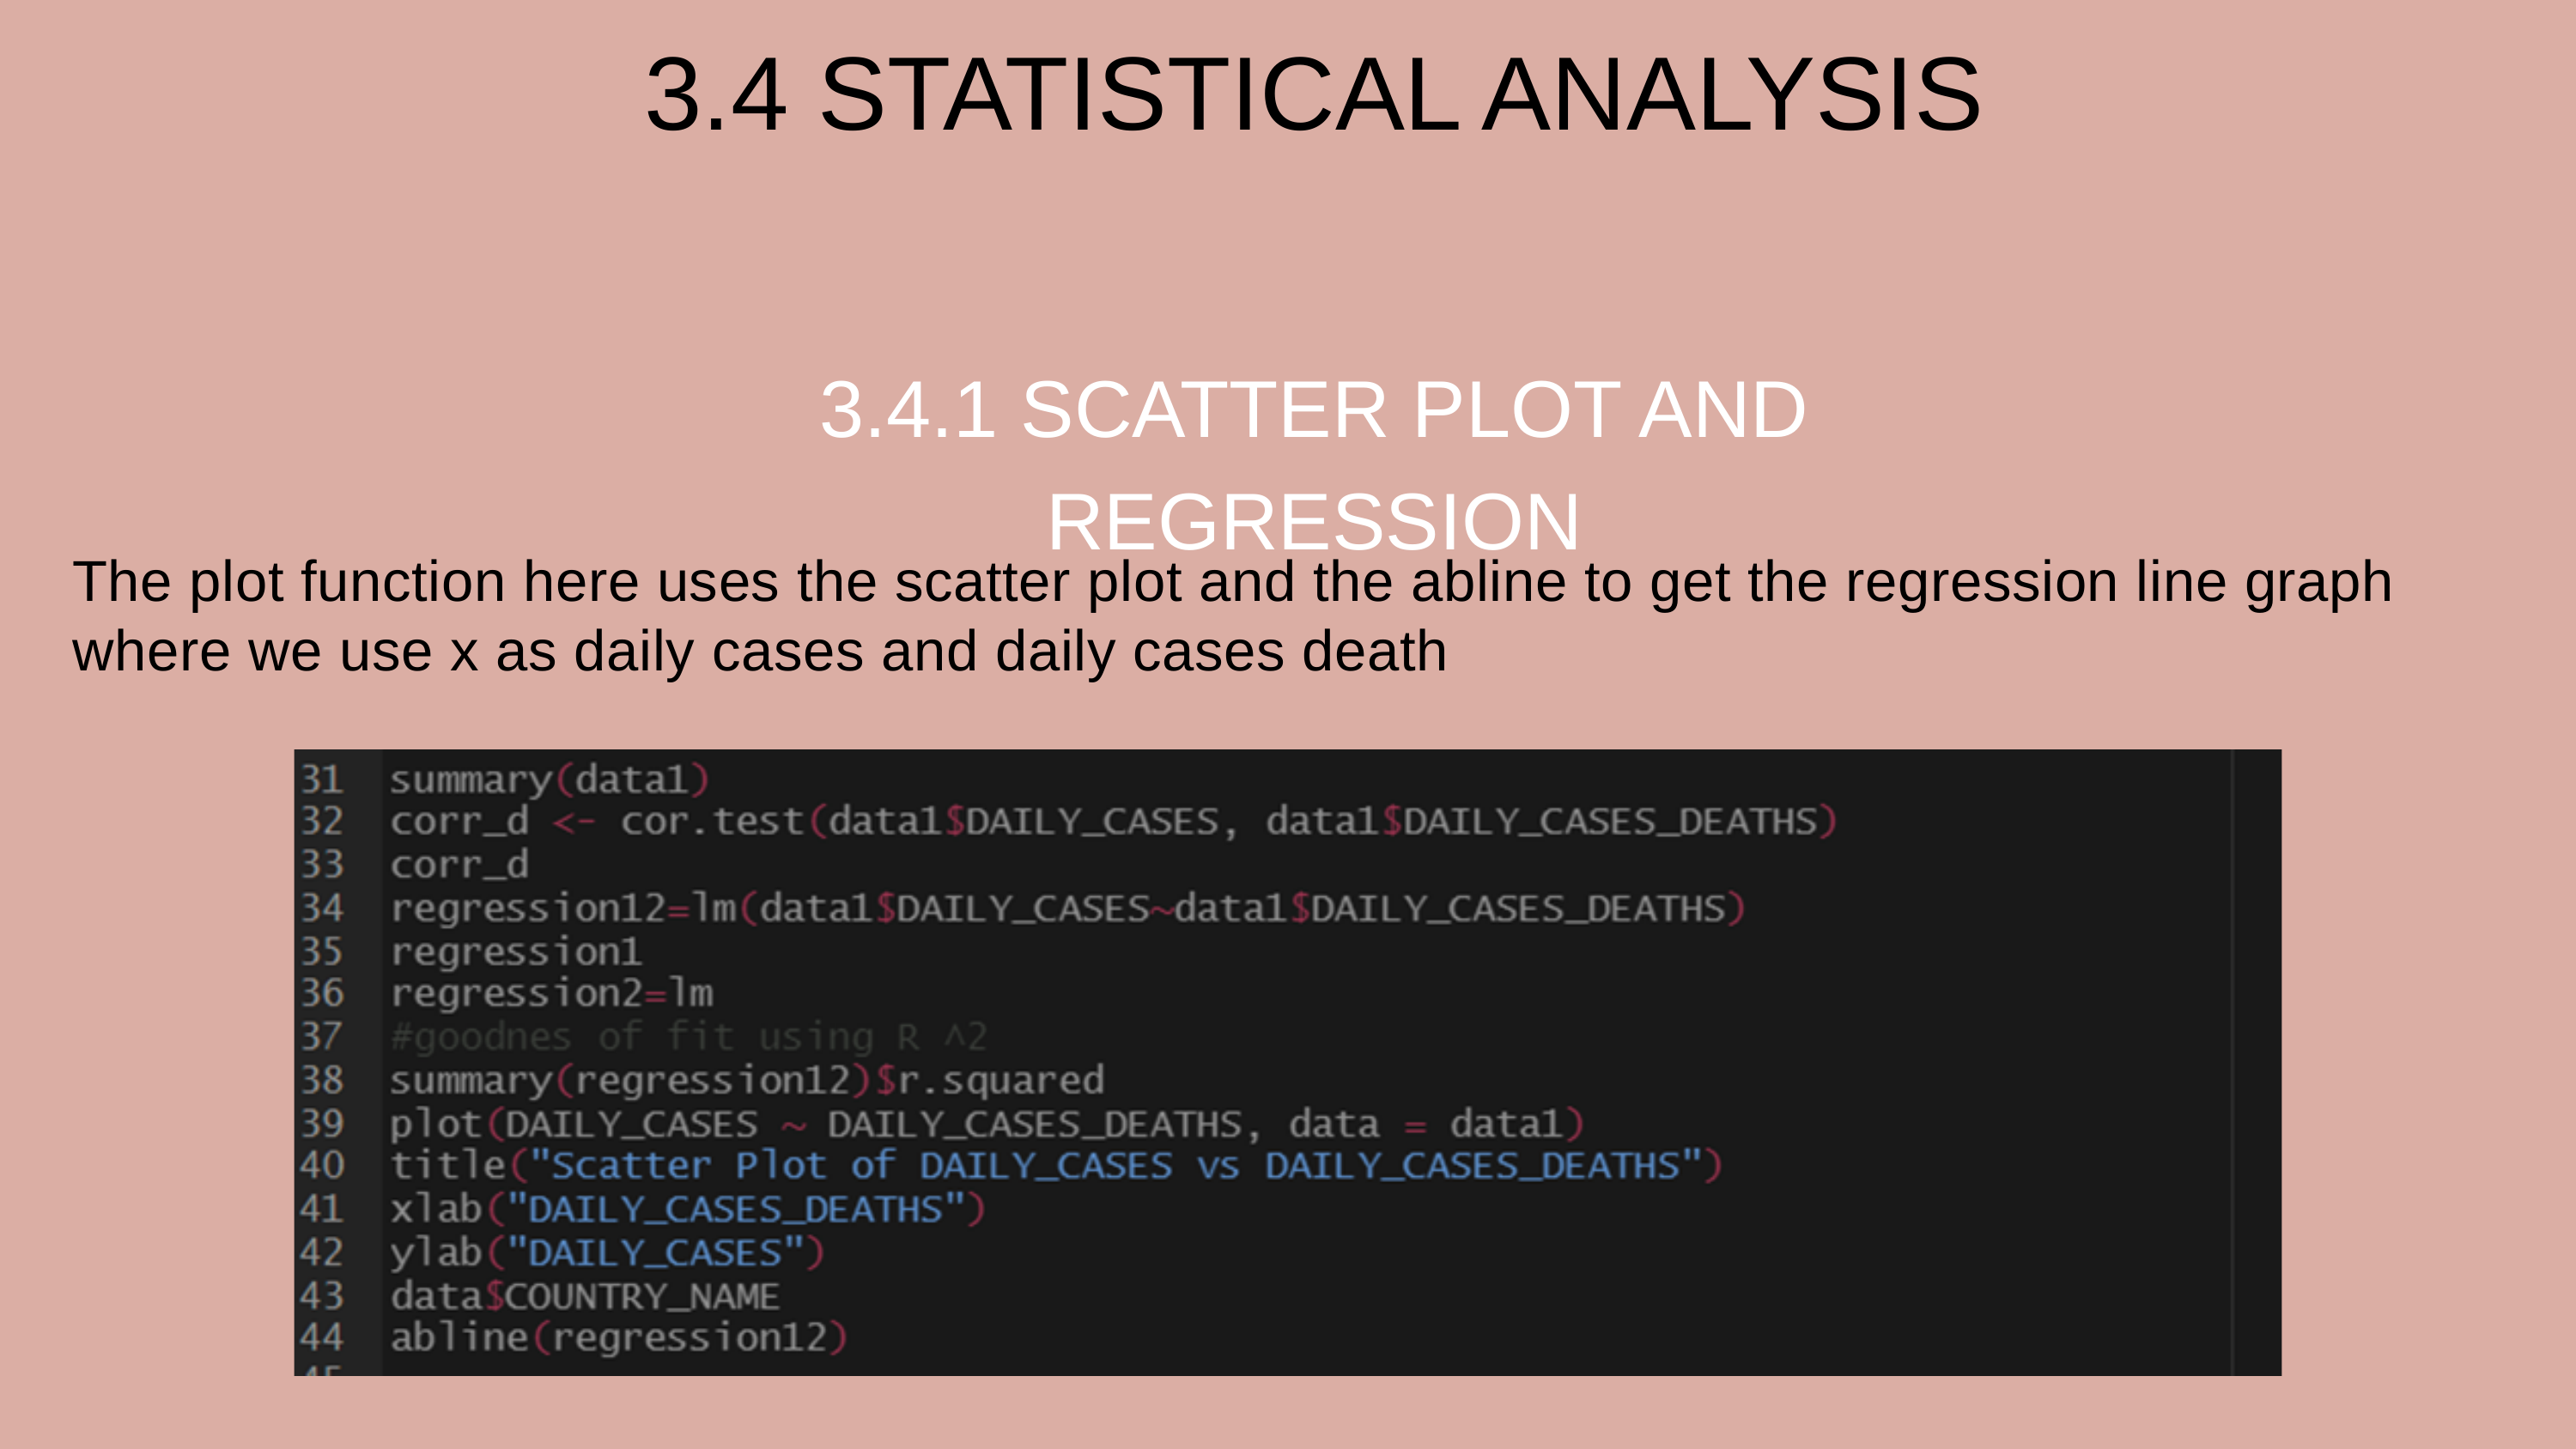

3.4 STATISTICAL ANALYSIS
3.4.1 SCATTER PLOT AND REGRESSION
The plot function here uses the scatter plot and the abline to get the regression line graph where we use x as daily cases and daily cases death